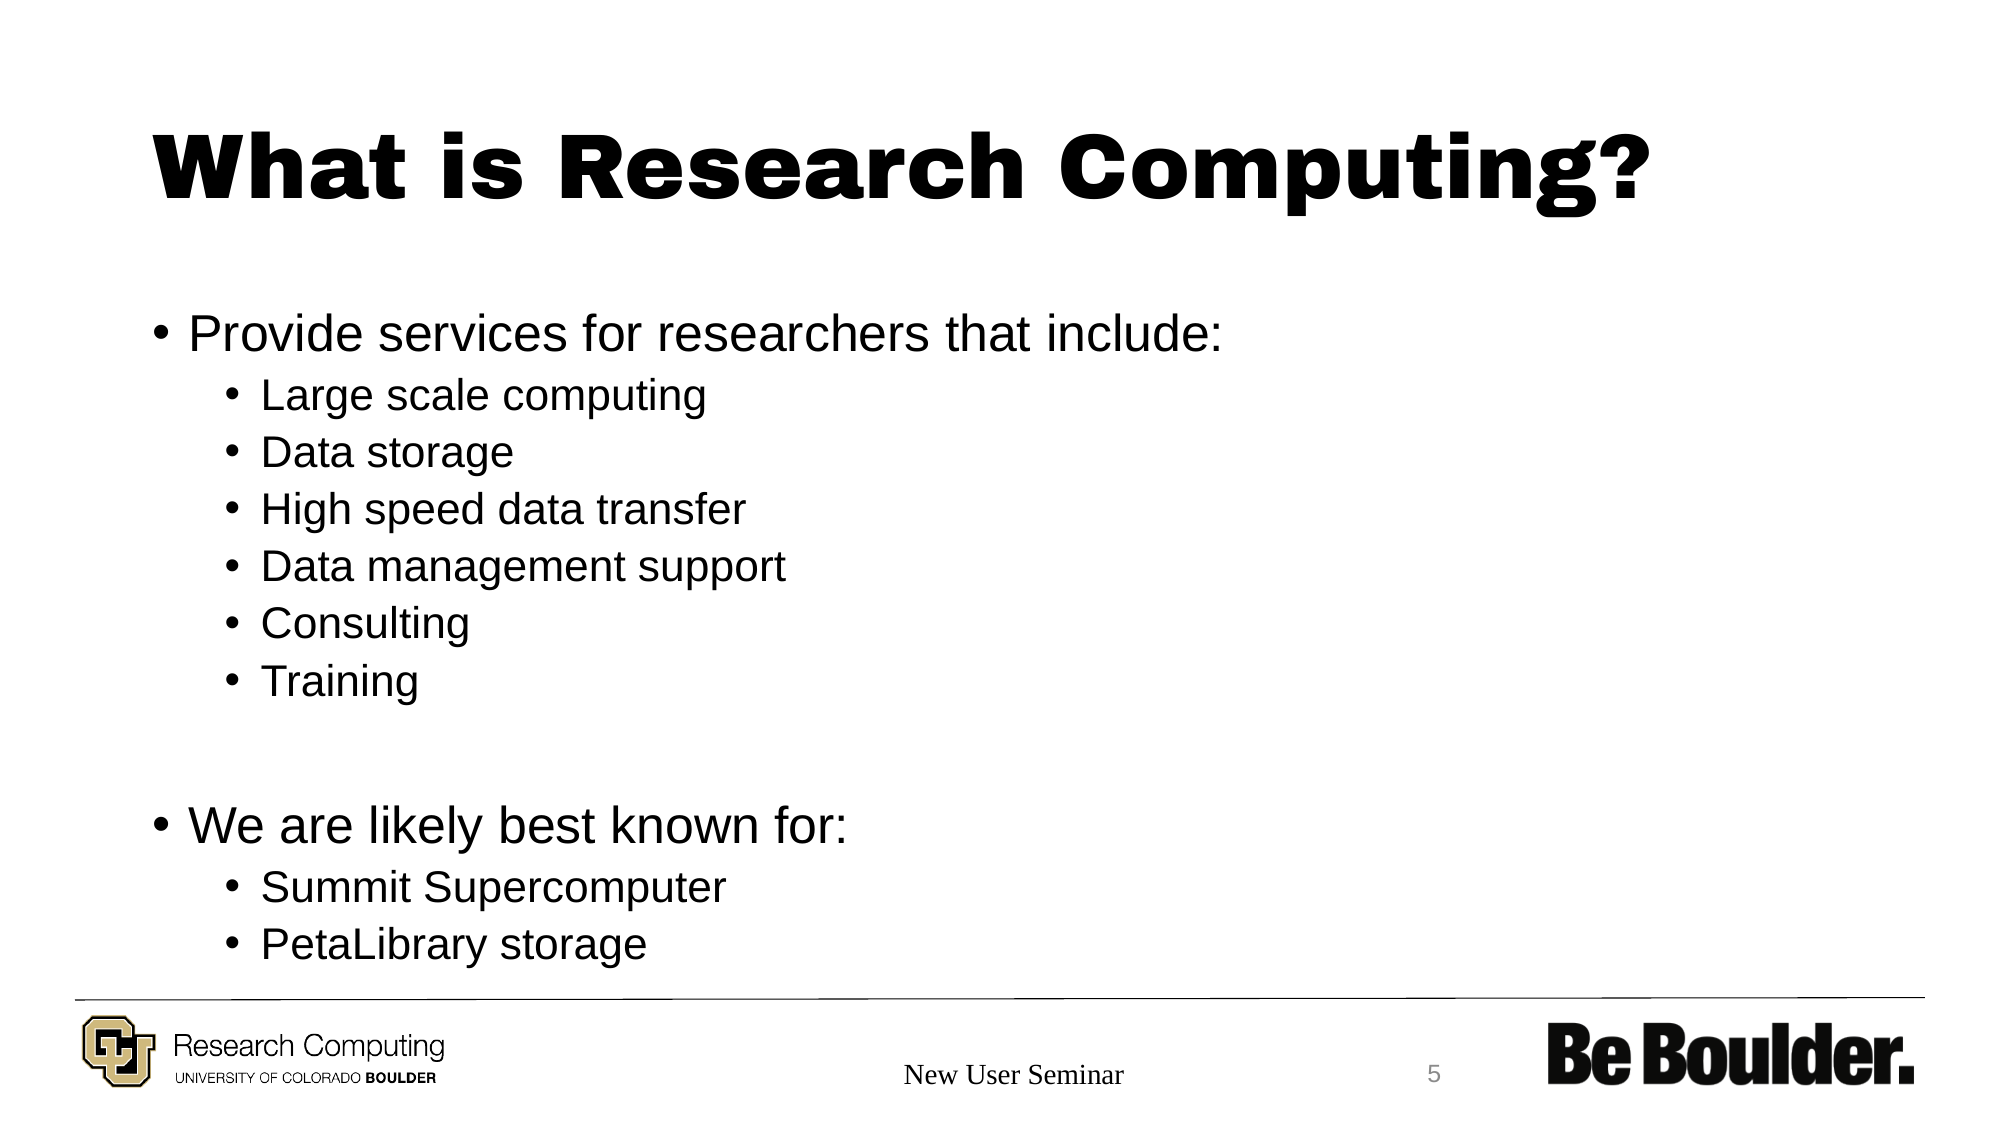

# What is Research Computing?
Provide services for researchers that include:
Large scale computing
Data storage
High speed data transfer
Data management support
Consulting
Training

We are likely best known for:
Summit Supercomputer
PetaLibrary storage
New User Seminar
5